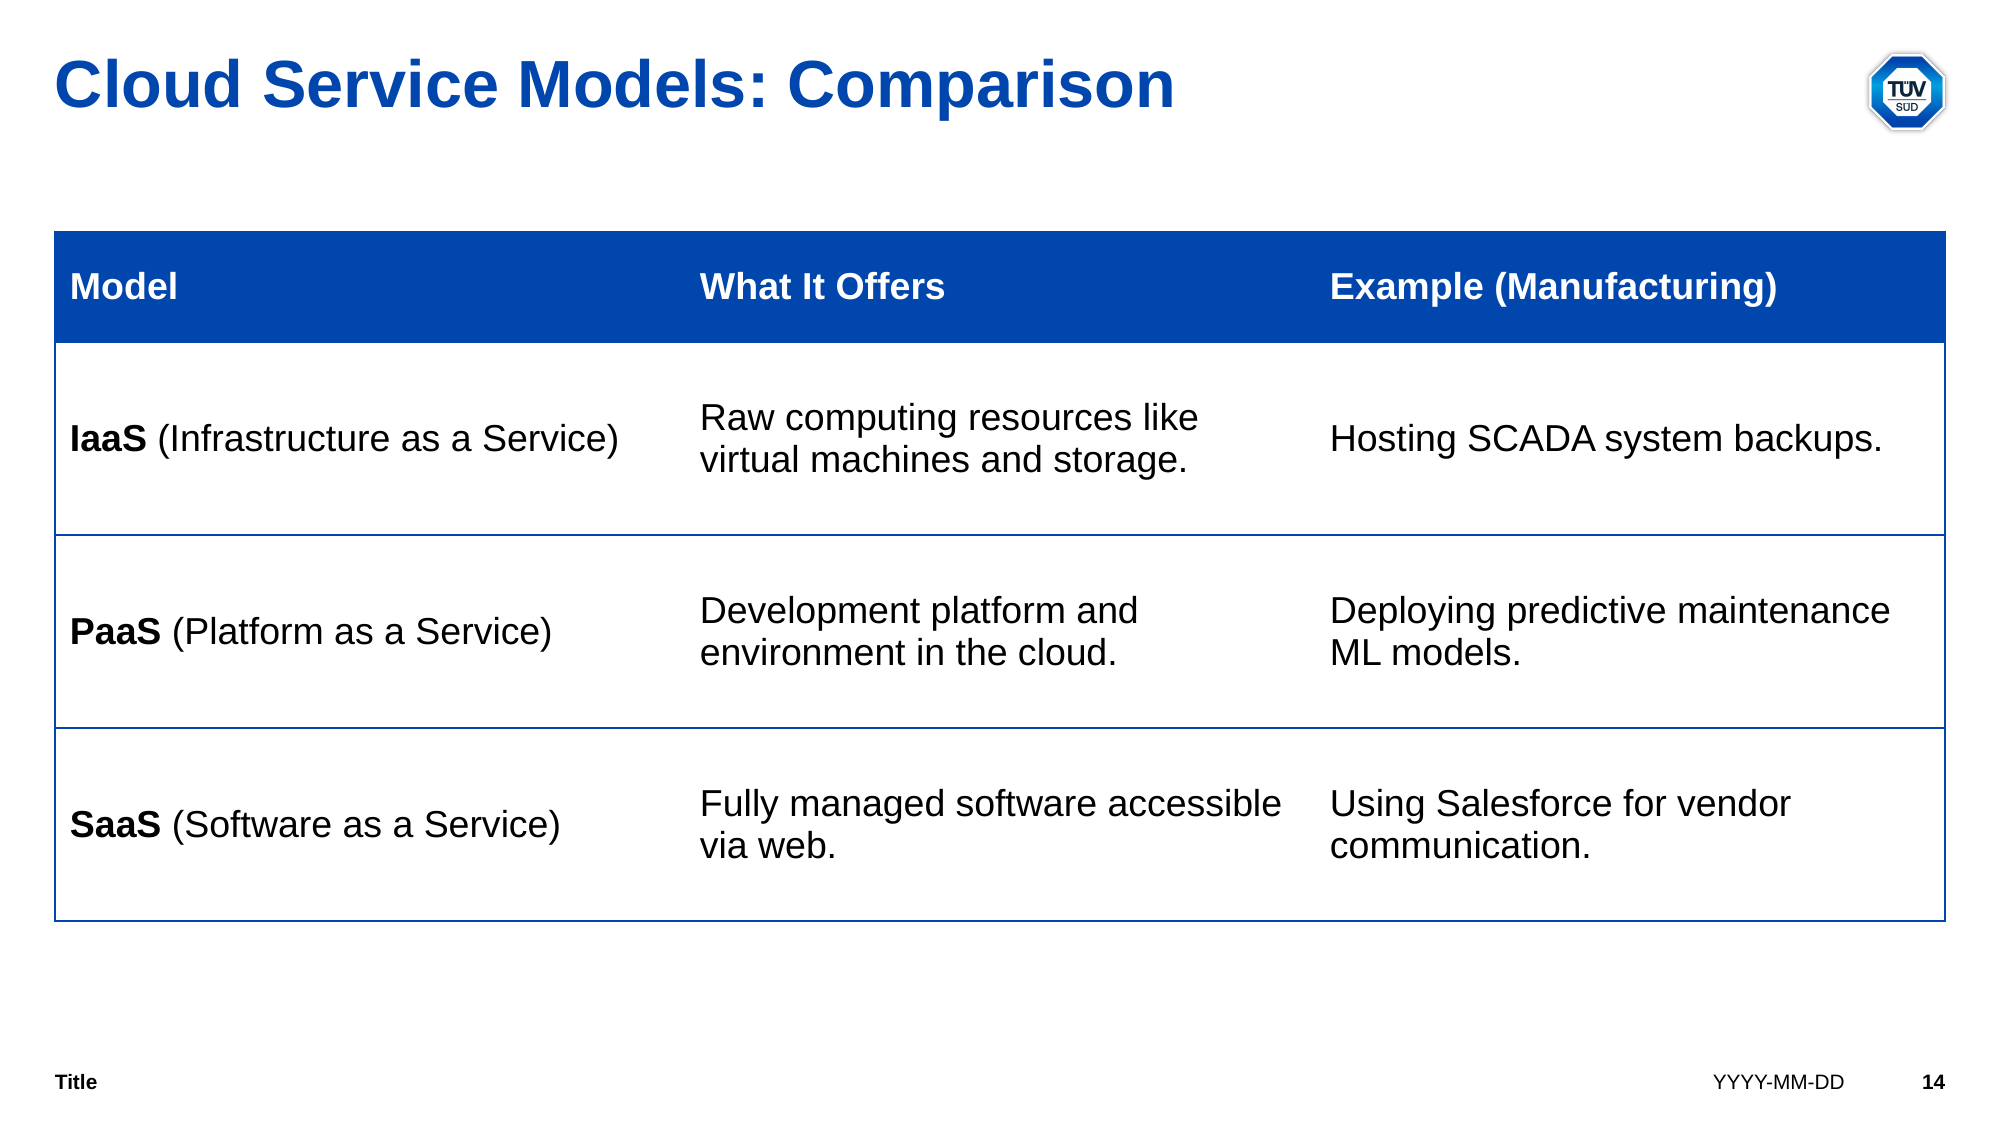

# Cloud Service Models: Comparison
| Model | What It Offers | Example (Manufacturing) |
| --- | --- | --- |
| IaaS (Infrastructure as a Service) | Raw computing resources like virtual machines and storage. | Hosting SCADA system backups. |
| PaaS (Platform as a Service) | Development platform and environment in the cloud. | Deploying predictive maintenance ML models. |
| SaaS (Software as a Service) | Fully managed software accessible via web. | Using Salesforce for vendor communication. |
Title
YYYY-MM-DD
14